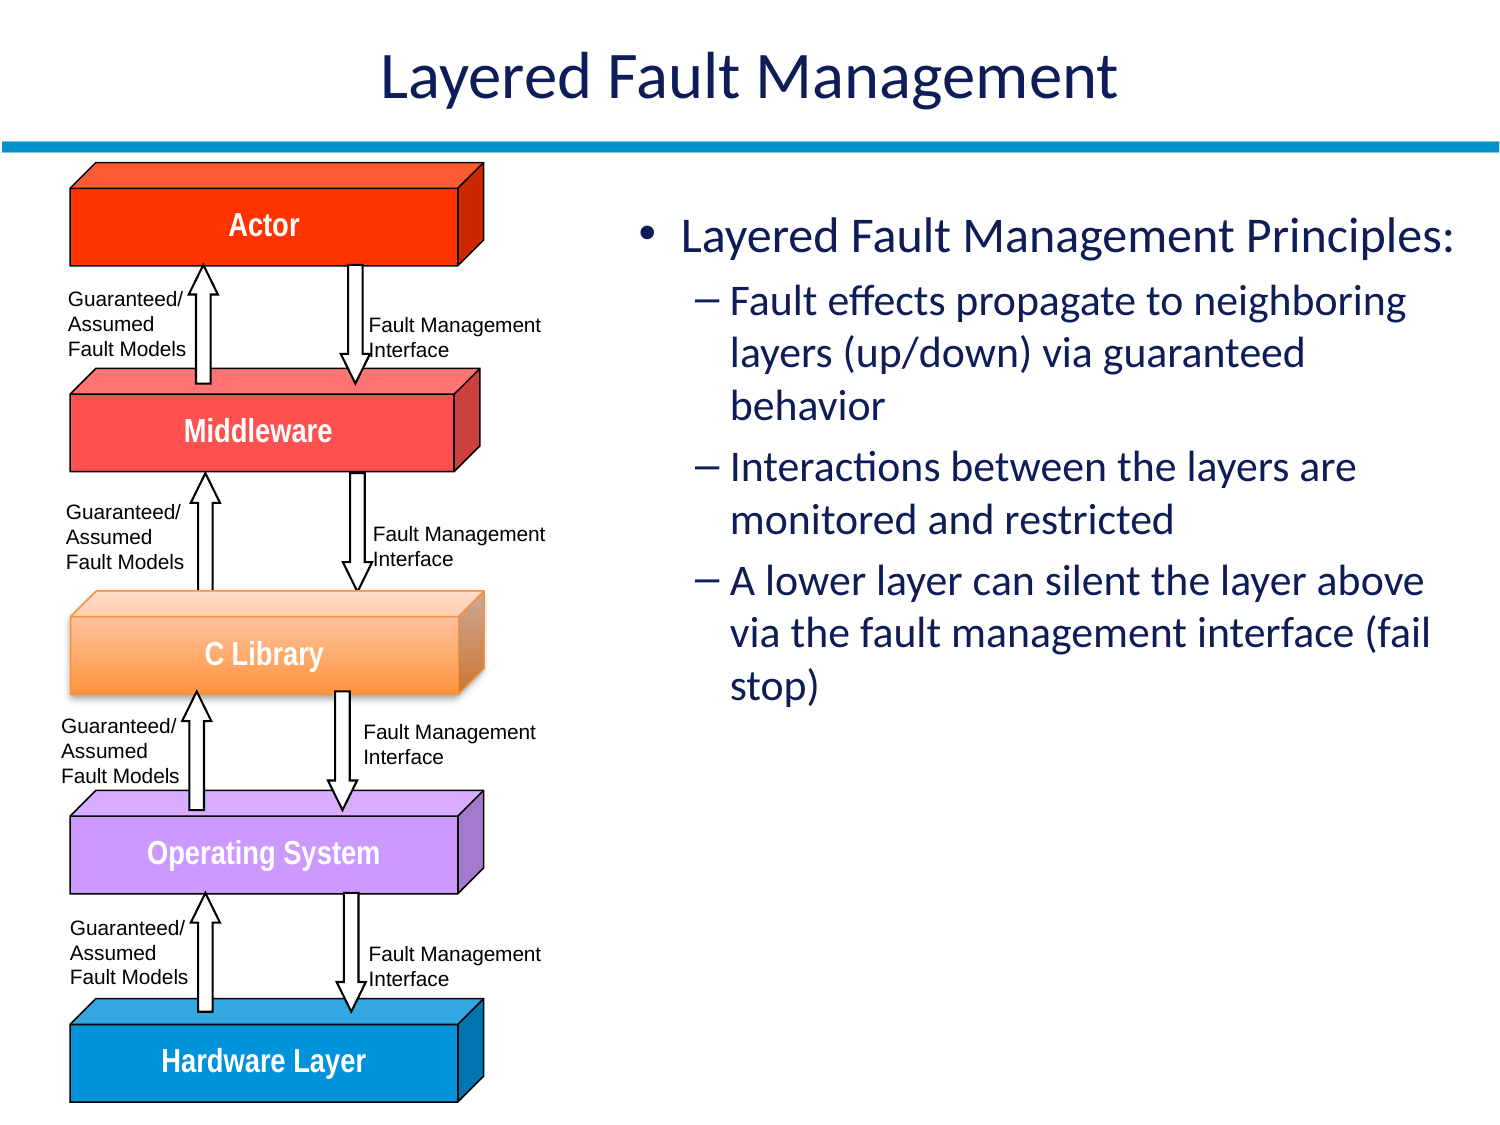

# Layered Fault Management
Actor

Guaranteed/
Assumed
Fault Models
Middleware

Guaranteed/
Assumed
Fault Models
C Library

Guaranteed/
Assumed
Fault Models
Fault Management
Interface
Operating System

Guaranteed/
Assumed
Fault Models
Hardware Layer
Layered Fault Management Principles:
Fault effects propagate to neighboring layers (up/down) via guaranteed behavior
Interactions between the layers are monitored and restricted
A lower layer can silent the layer above via the fault management interface (fail stop)

Fault Management
Interface
Fault Management
Interface
Fault Management
Interface